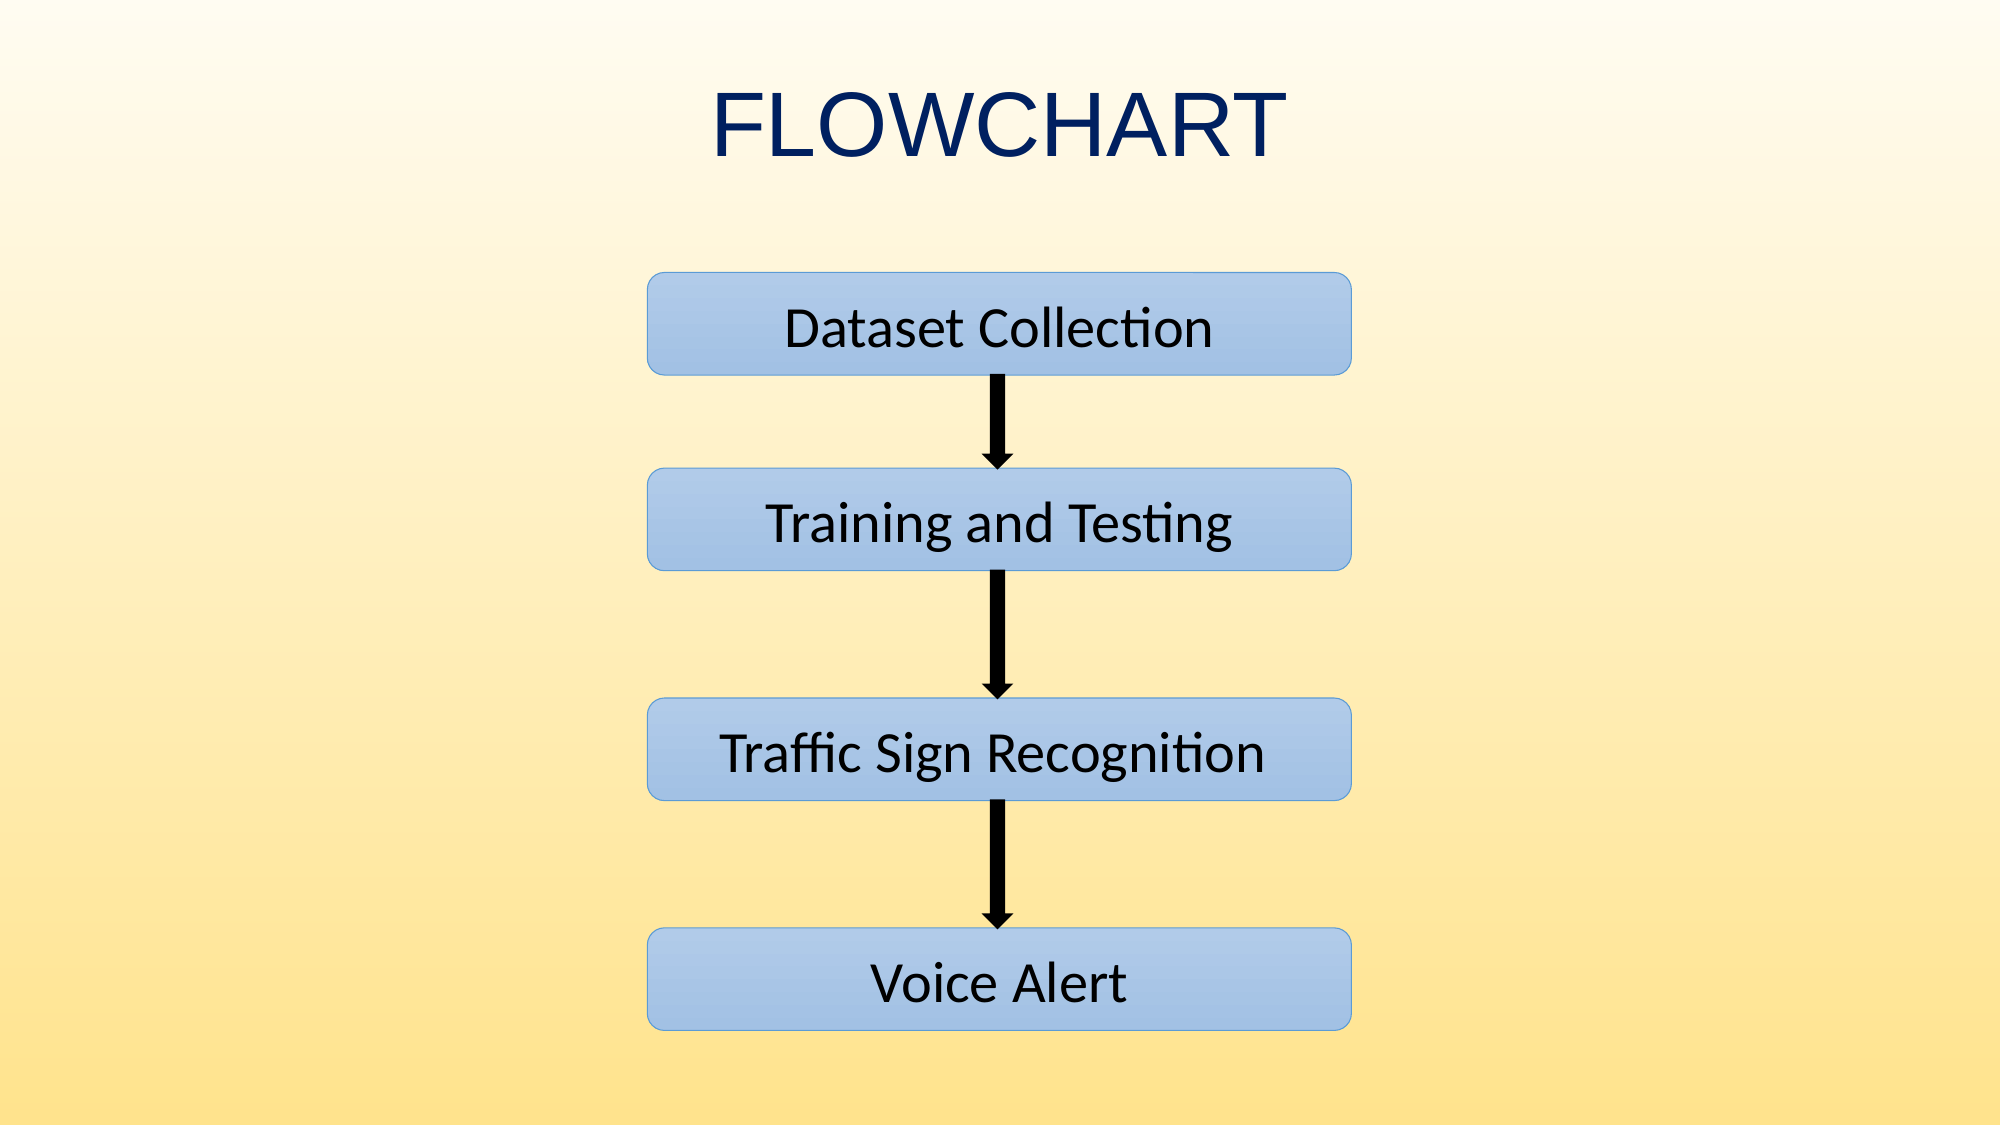

FLOWCHART
Dataset Collection

Training and Testing

Traffic Sign Recognition

Voice Alert